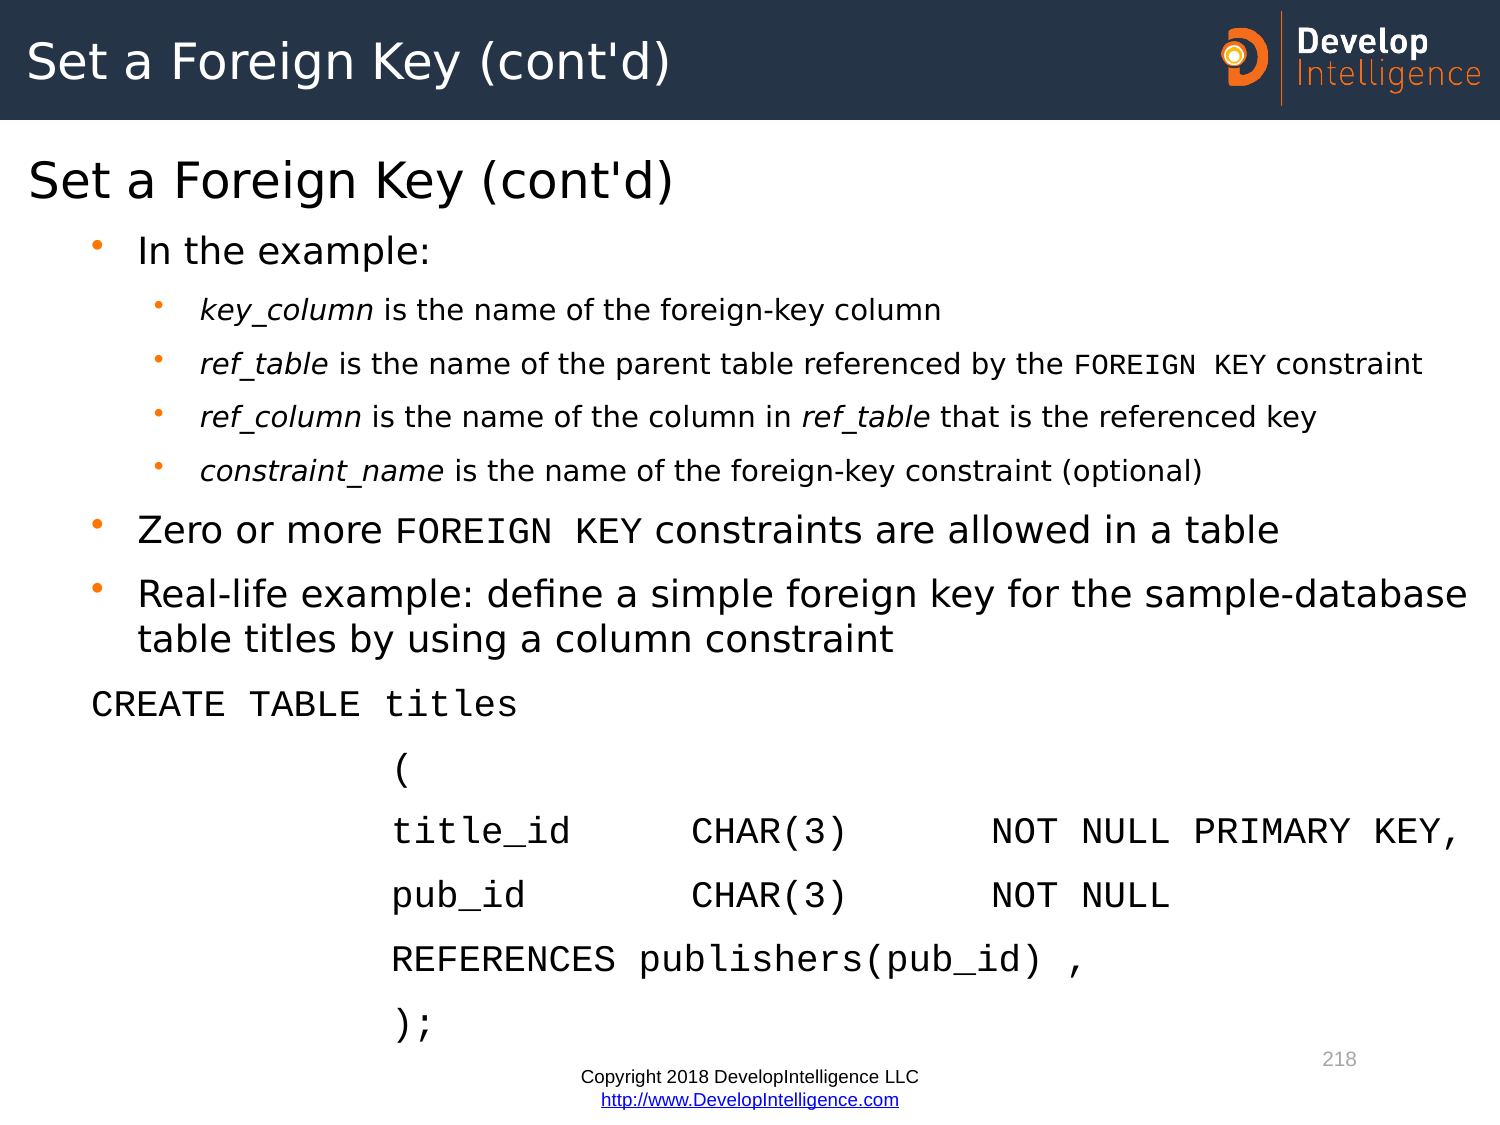

# Set a Foreign Key (cont'd)
Set a Foreign Key (cont'd)
In the example:
key_column is the name of the foreign-key column
ref_table is the name of the parent table referenced by the FOREIGN KEY constraint
ref_column is the name of the column in ref_table that is the referenced key
constraint_name is the name of the foreign-key constraint (optional)
Zero or more FOREIGN KEY constraints are allowed in a table
Real-life example: define a simple foreign key for the sample-database table titles by using a column constraint
CREATE TABLE titles
		(
		title_id	CHAR(3)	NOT NULL PRIMARY KEY,
		pub_id		CHAR(3)	NOT NULL
		REFERENCES publishers(pub_id) ,
		);

218